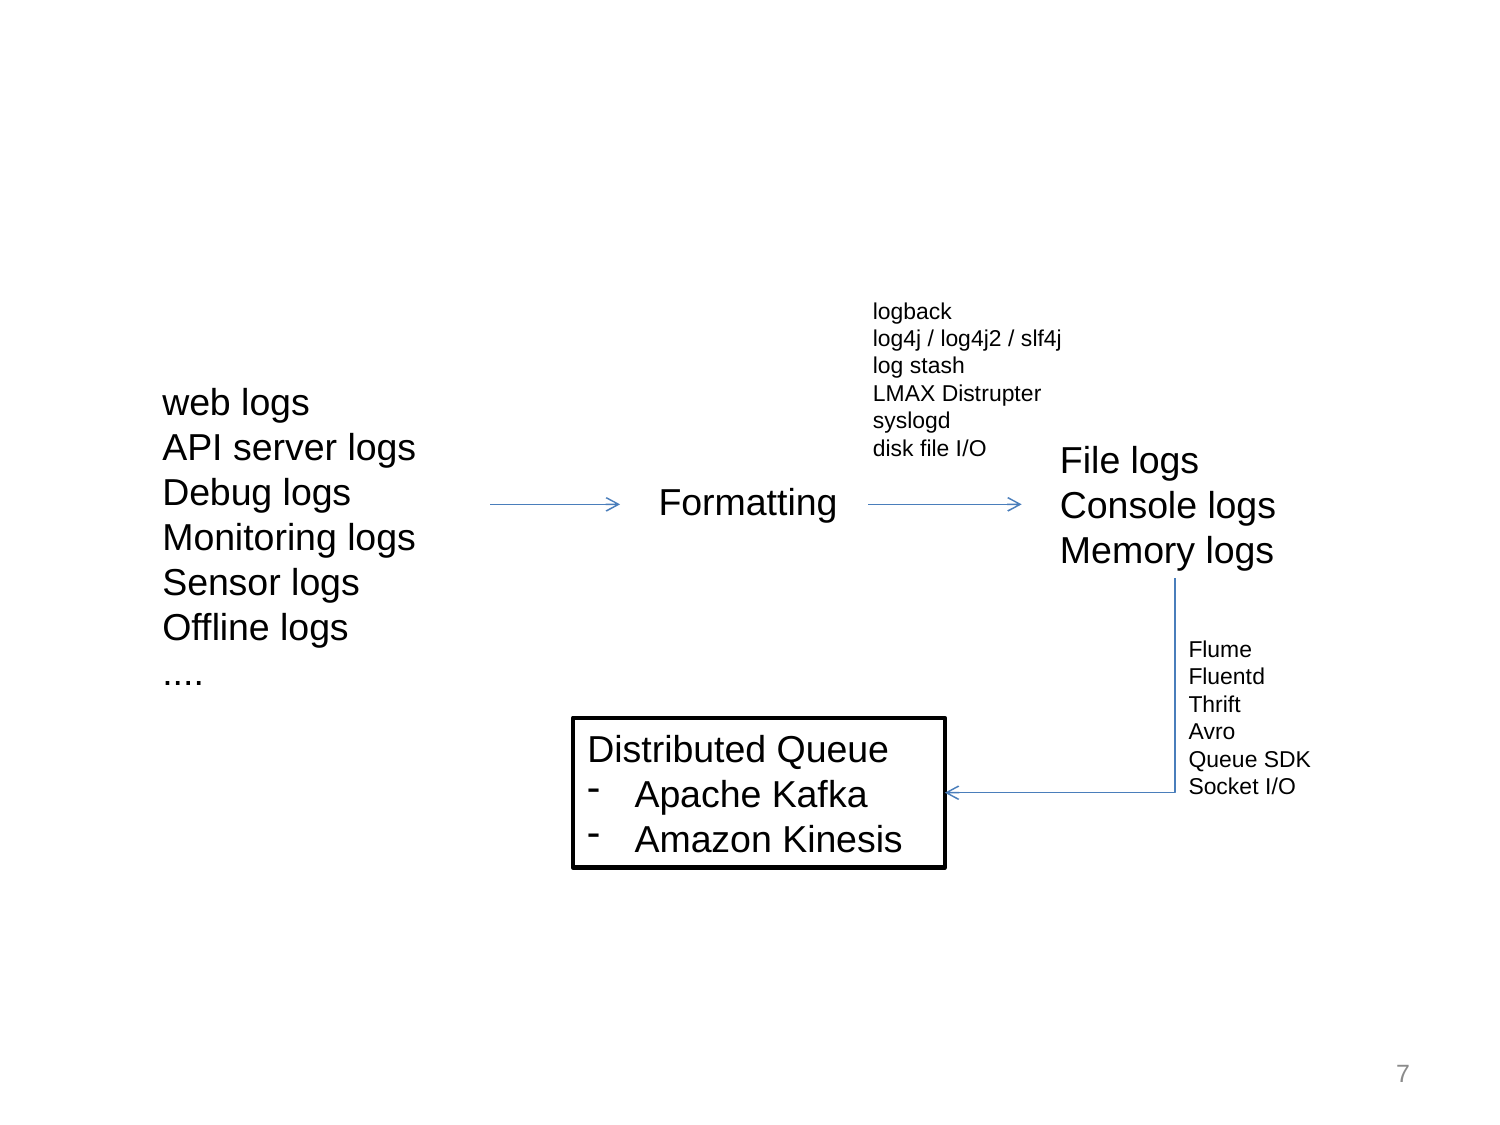

logback
log4j / log4j2 / slf4j
log stash
LMAX Distrupter
syslogd
disk file I/O
web logs
API server logs
Debug logs
Monitoring logs
Sensor logs
Offline logs
....
File logs
Console logs
Memory logs
Formatting
Flume
Fluentd
Thrift
Avro
Queue SDK
Socket I/O
Distributed Queue
Apache Kafka
Amazon Kinesis
7